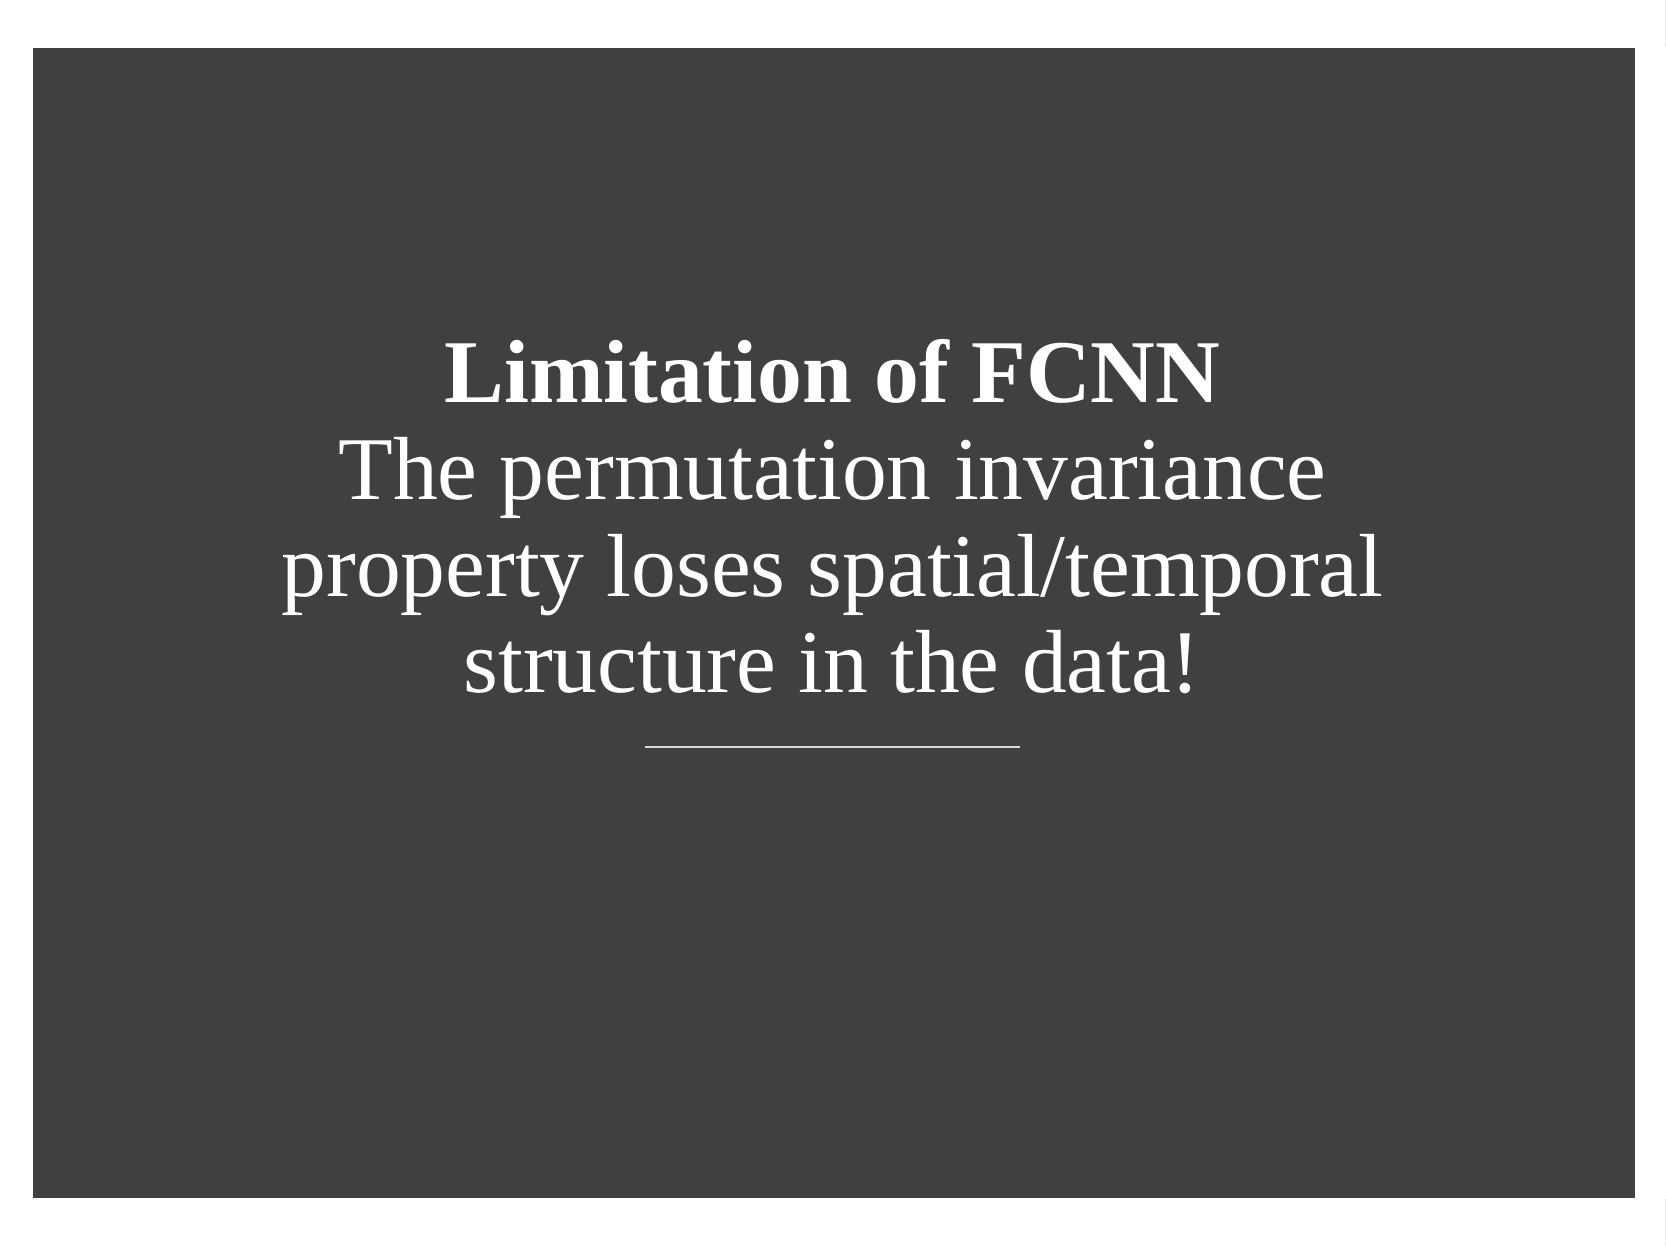

# Limitation of FCNN The permutation invariance property loses spatial/temporal structure in the data!